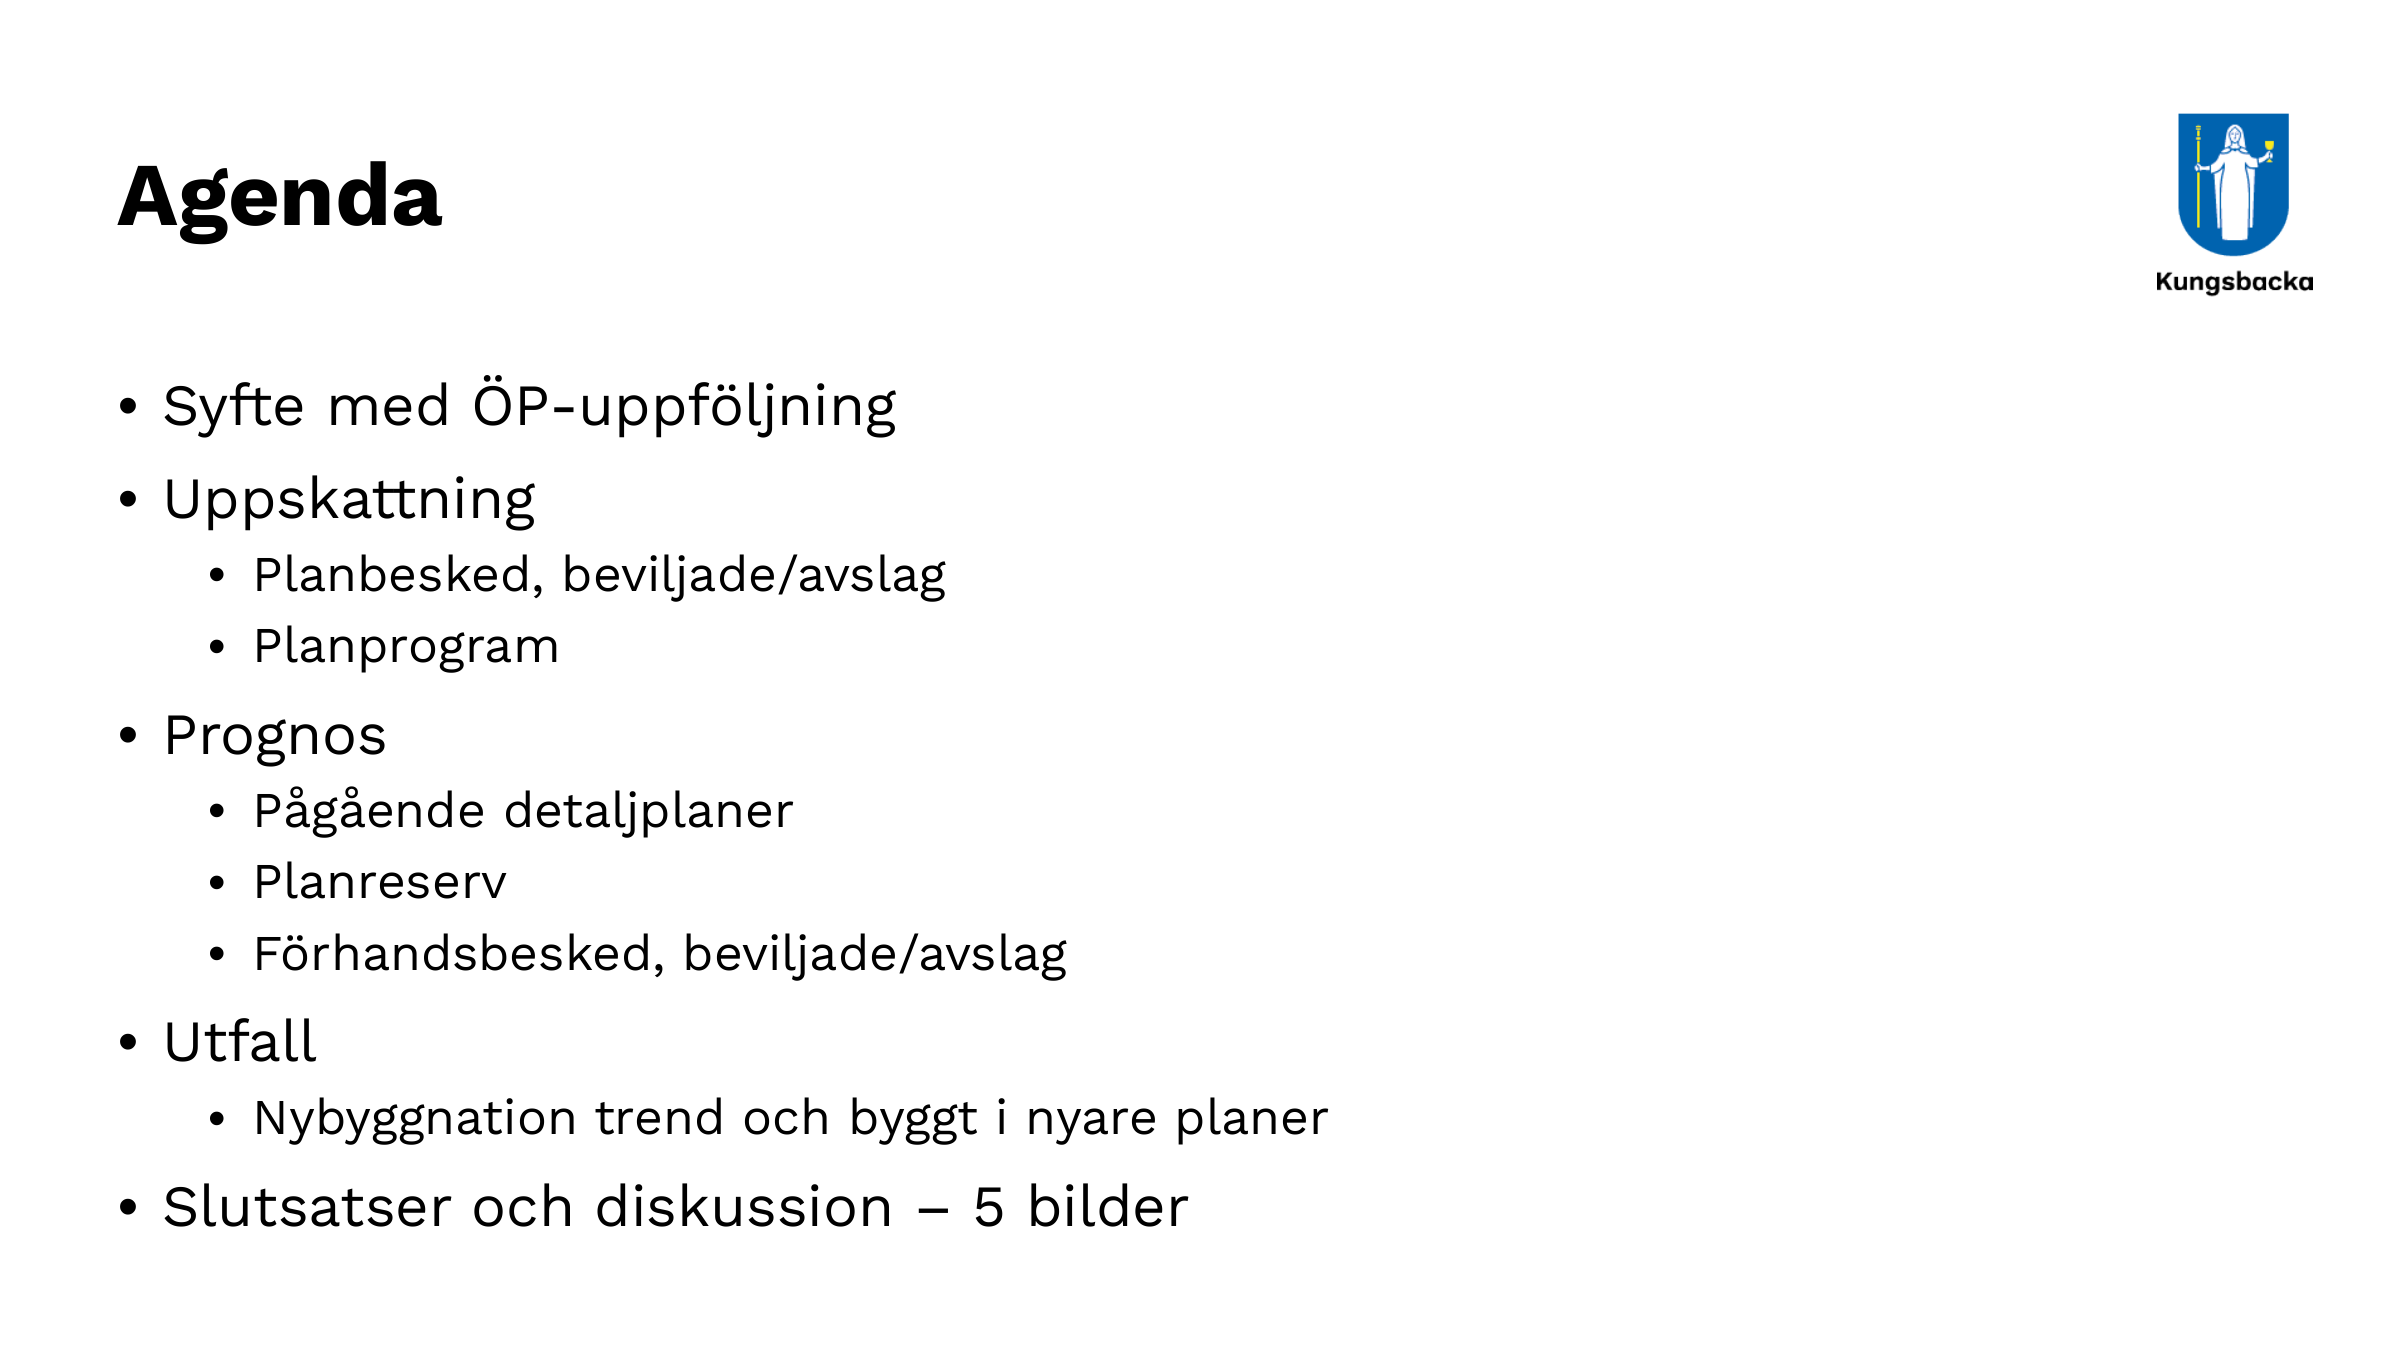

# Agenda
Syfte med ÖP-uppföljning
Uppskattning
Planbesked, beviljade/avslag
Planprogram
Prognos
Pågående detaljplaner
Planreserv
Förhandsbesked, beviljade/avslag
Utfall
Nybyggnation trend och byggt i nyare planer
Slutsatser och diskussion – 5 bilder